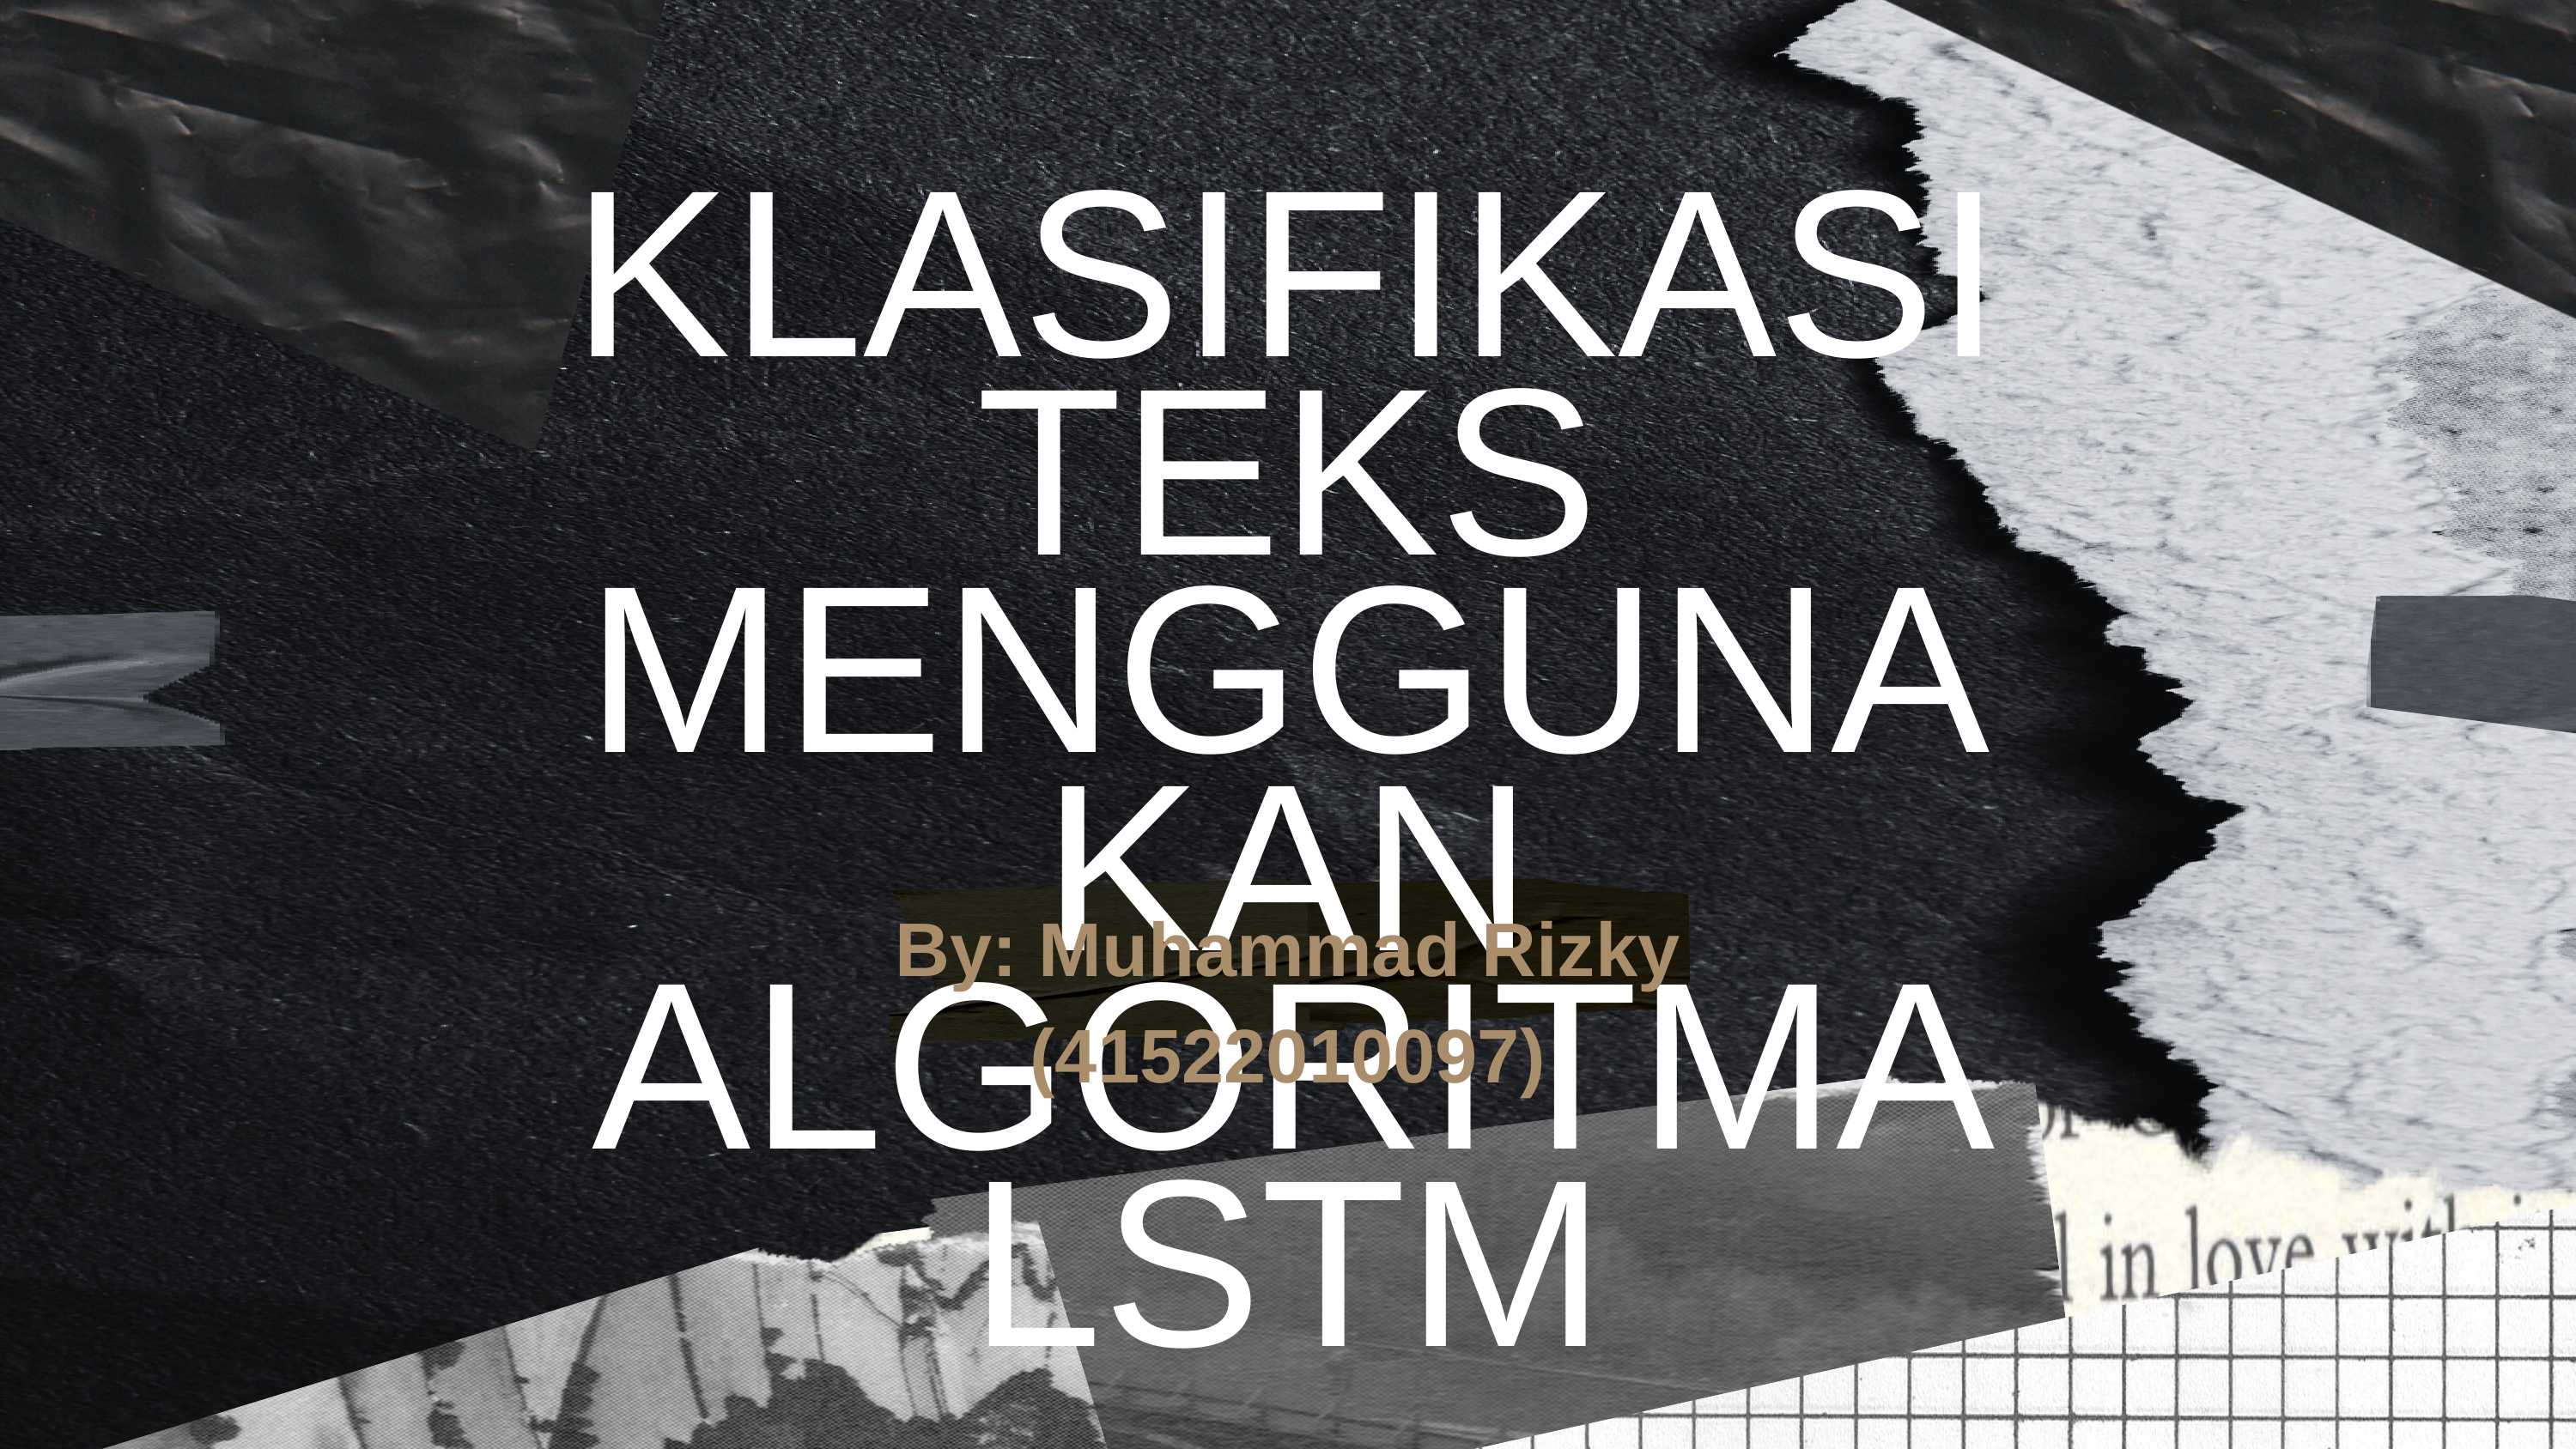

KLASIFIKASI TEKS MENGGUNAKAN ALGORITMA LSTM

By: Muhammad Rizky
(41522010097)